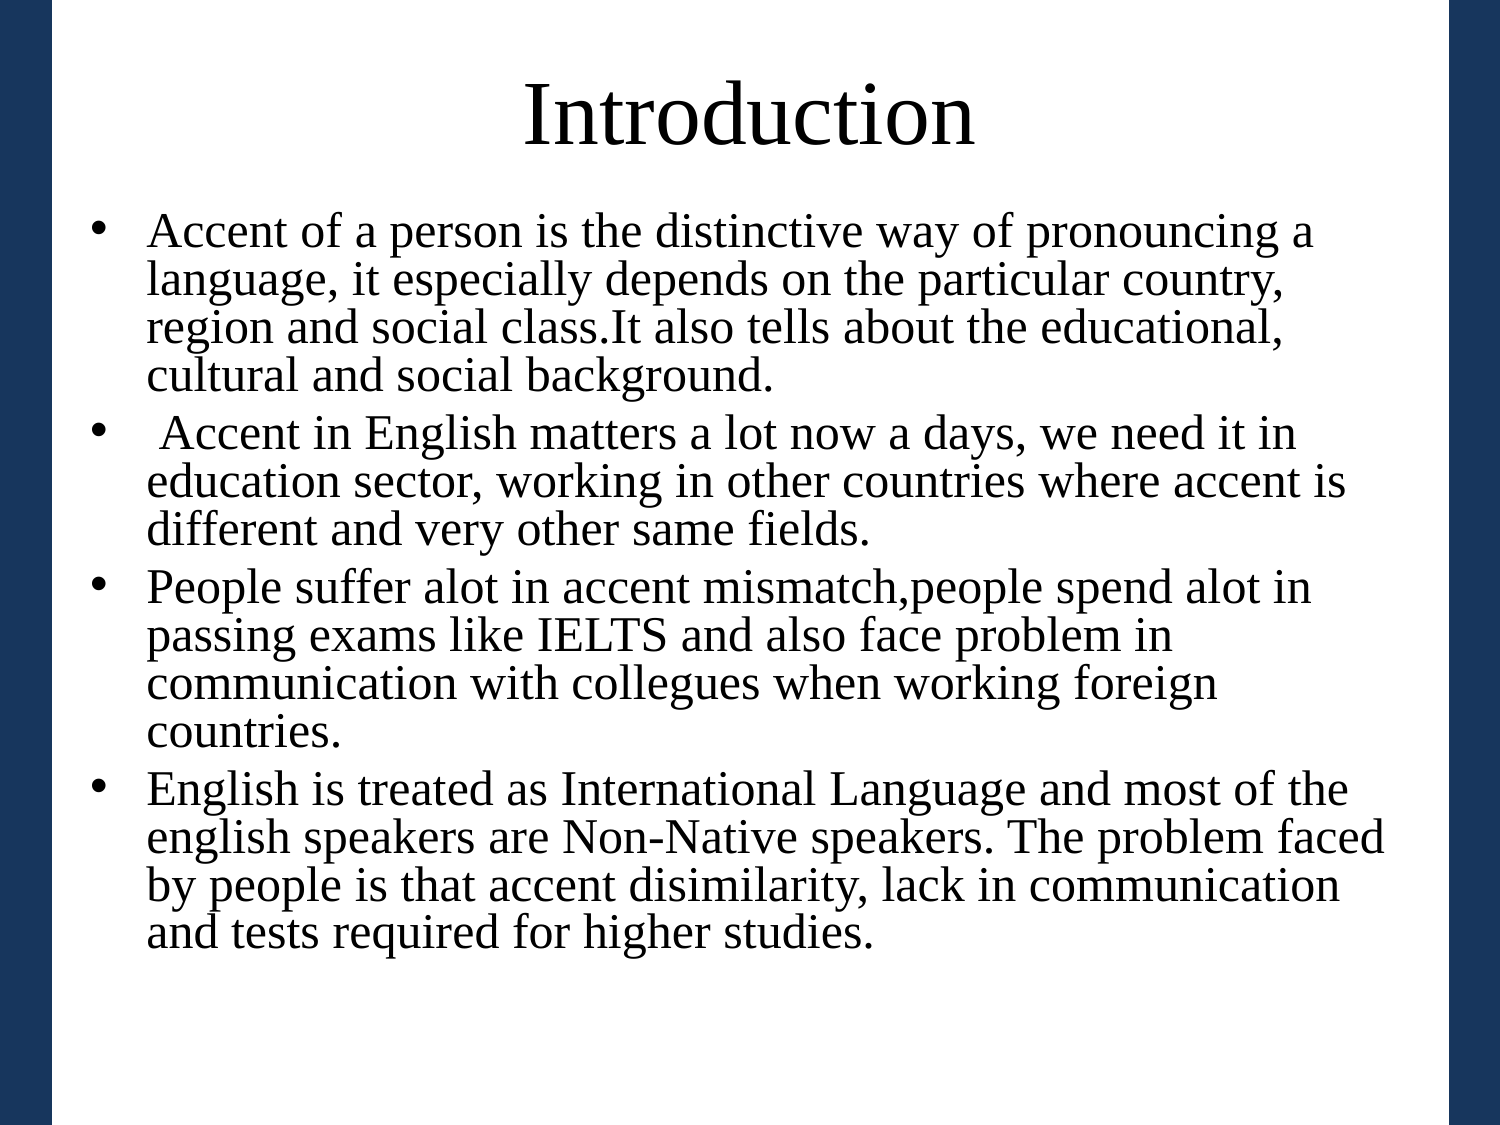

# Introduction
Accent of a person is the distinctive way of pronouncing a language, it especially depends on the particular country, region and social class.It also tells about the educational, cultural and social background.
 Accent in English matters a lot now a days, we need it in education sector, working in other countries where accent is different and very other same fields.
People suffer alot in accent mismatch,people spend alot in passing exams like IELTS and also face problem in communication with collegues when working foreign countries.
English is treated as International Language and most of the english speakers are Non-Native speakers. The problem faced by people is that accent disimilarity, lack in communication and tests required for higher studies.